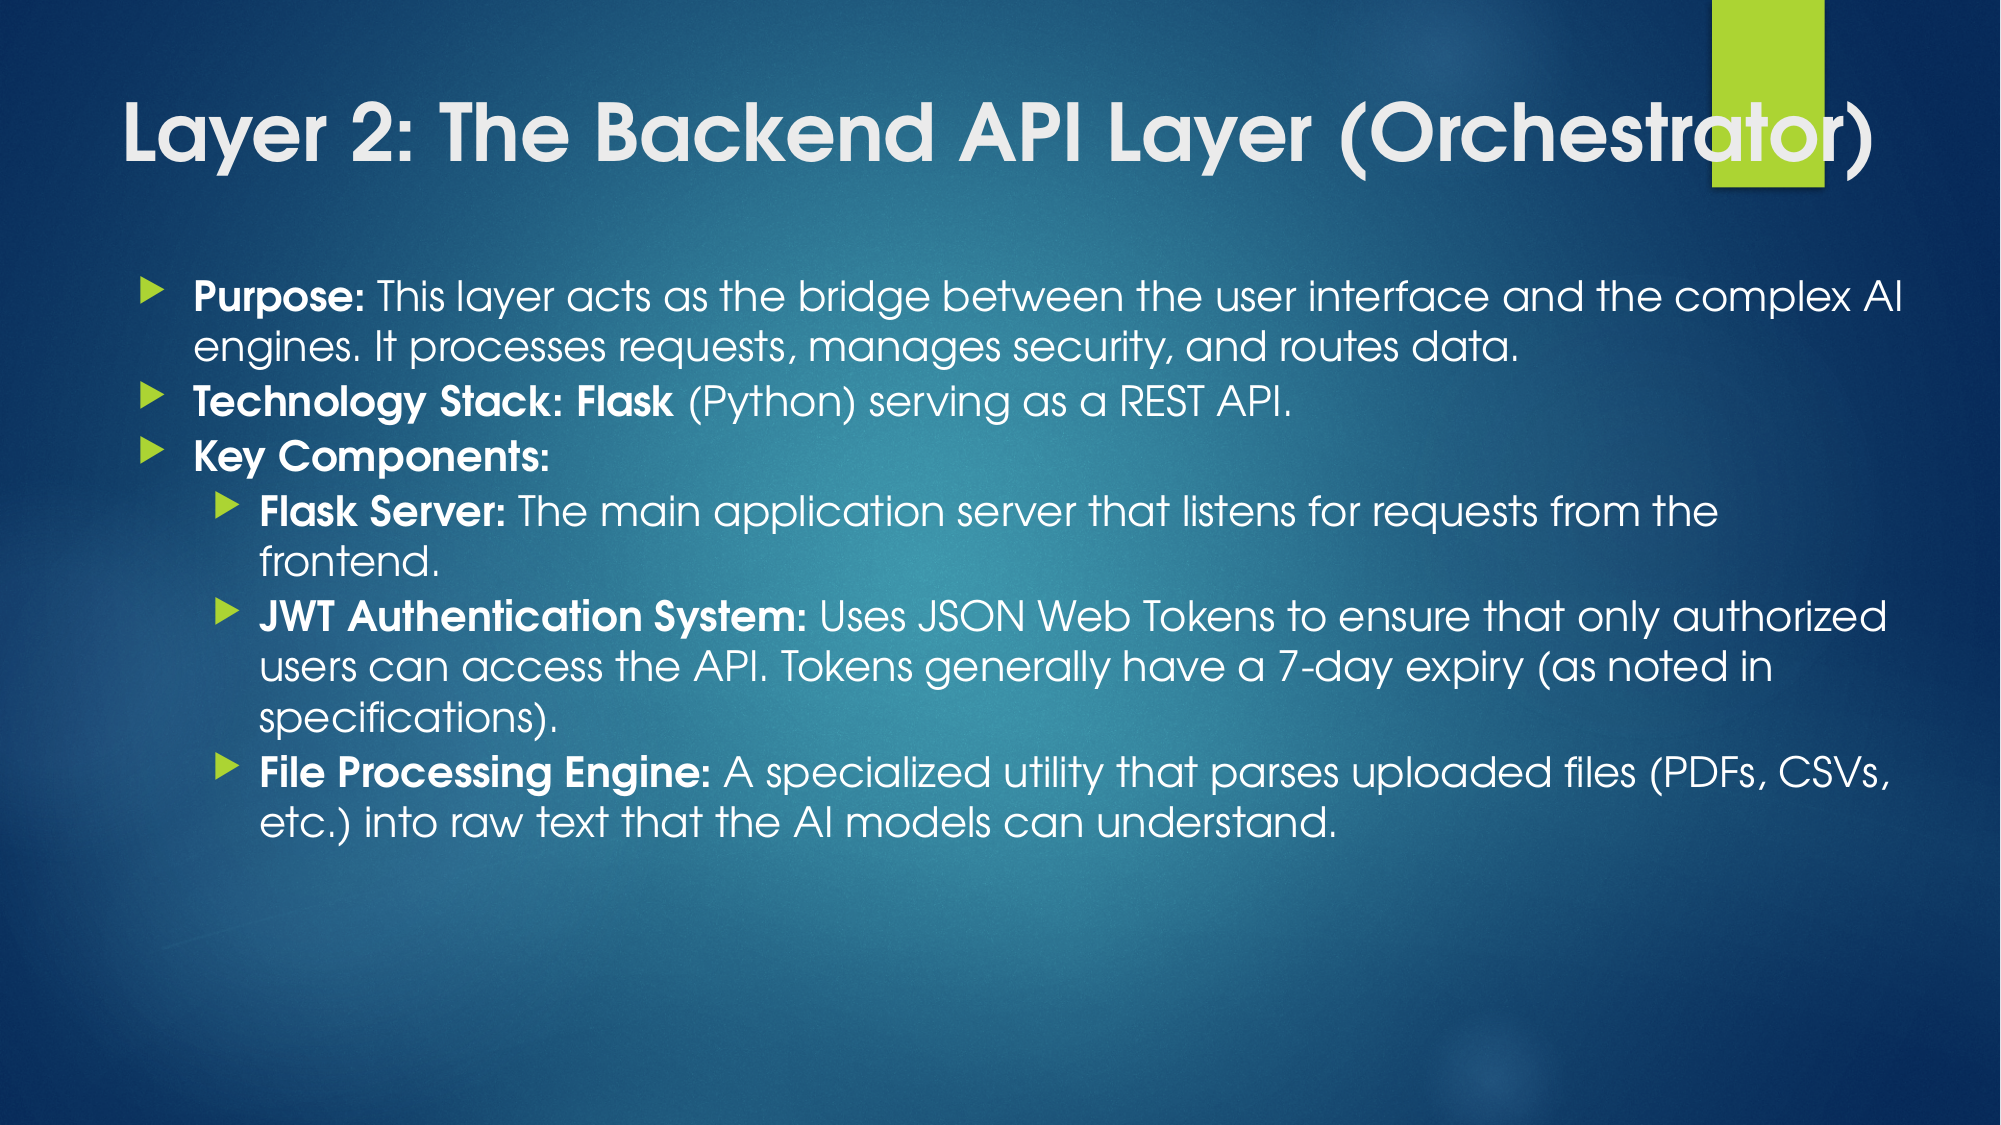

# Layer 2: The Backend API Layer (Orchestrator)

Purpose: This layer acts as the bridge between the user interface and the complex AI engines. It processes requests, manages security, and routes data.
Technology Stack: Flask (Python) serving as a REST API.
Key Components:
Flask Server: The main application server that listens for requests from the frontend.
JWT Authentication System: Uses JSON Web Tokens to ensure that only authorized users can access the API. Tokens generally have a 7-day expiry (as noted in specifications).
File Processing Engine: A specialized utility that parses uploaded files (PDFs, CSVs, etc.) into raw text that the AI models can understand.